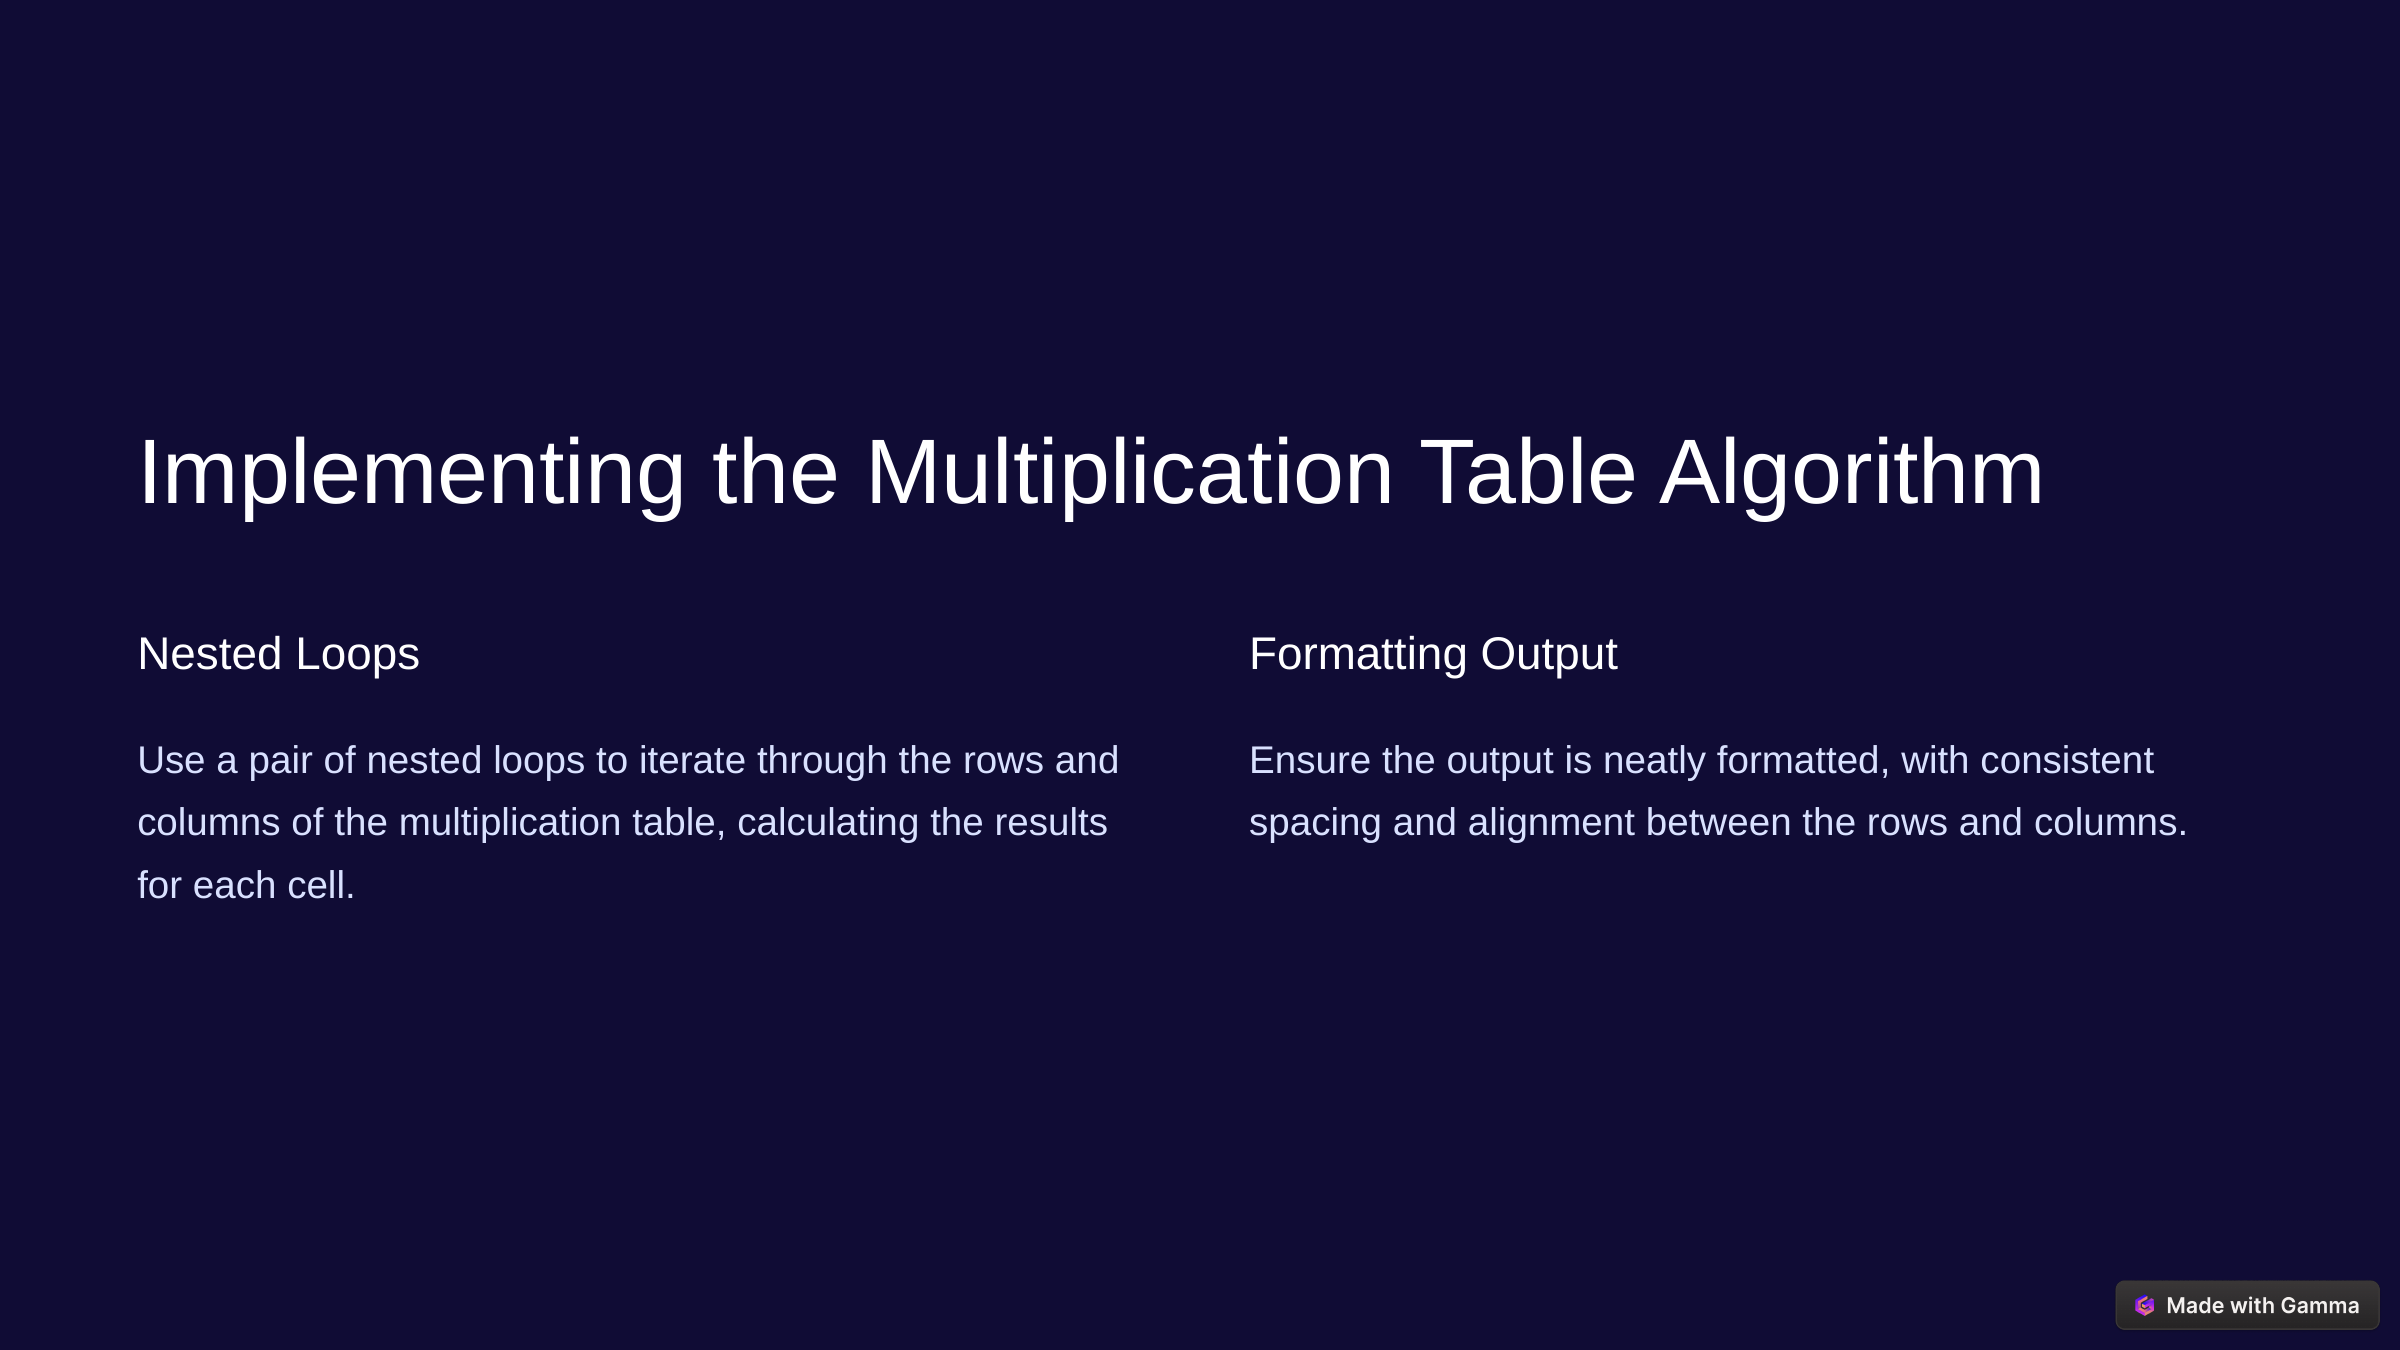

Implementing the Multiplication Table Algorithm
Nested Loops
Formatting Output
Use a pair of nested loops to iterate through the rows and columns of the multiplication table, calculating the results for each cell.
Ensure the output is neatly formatted, with consistent spacing and alignment between the rows and columns.